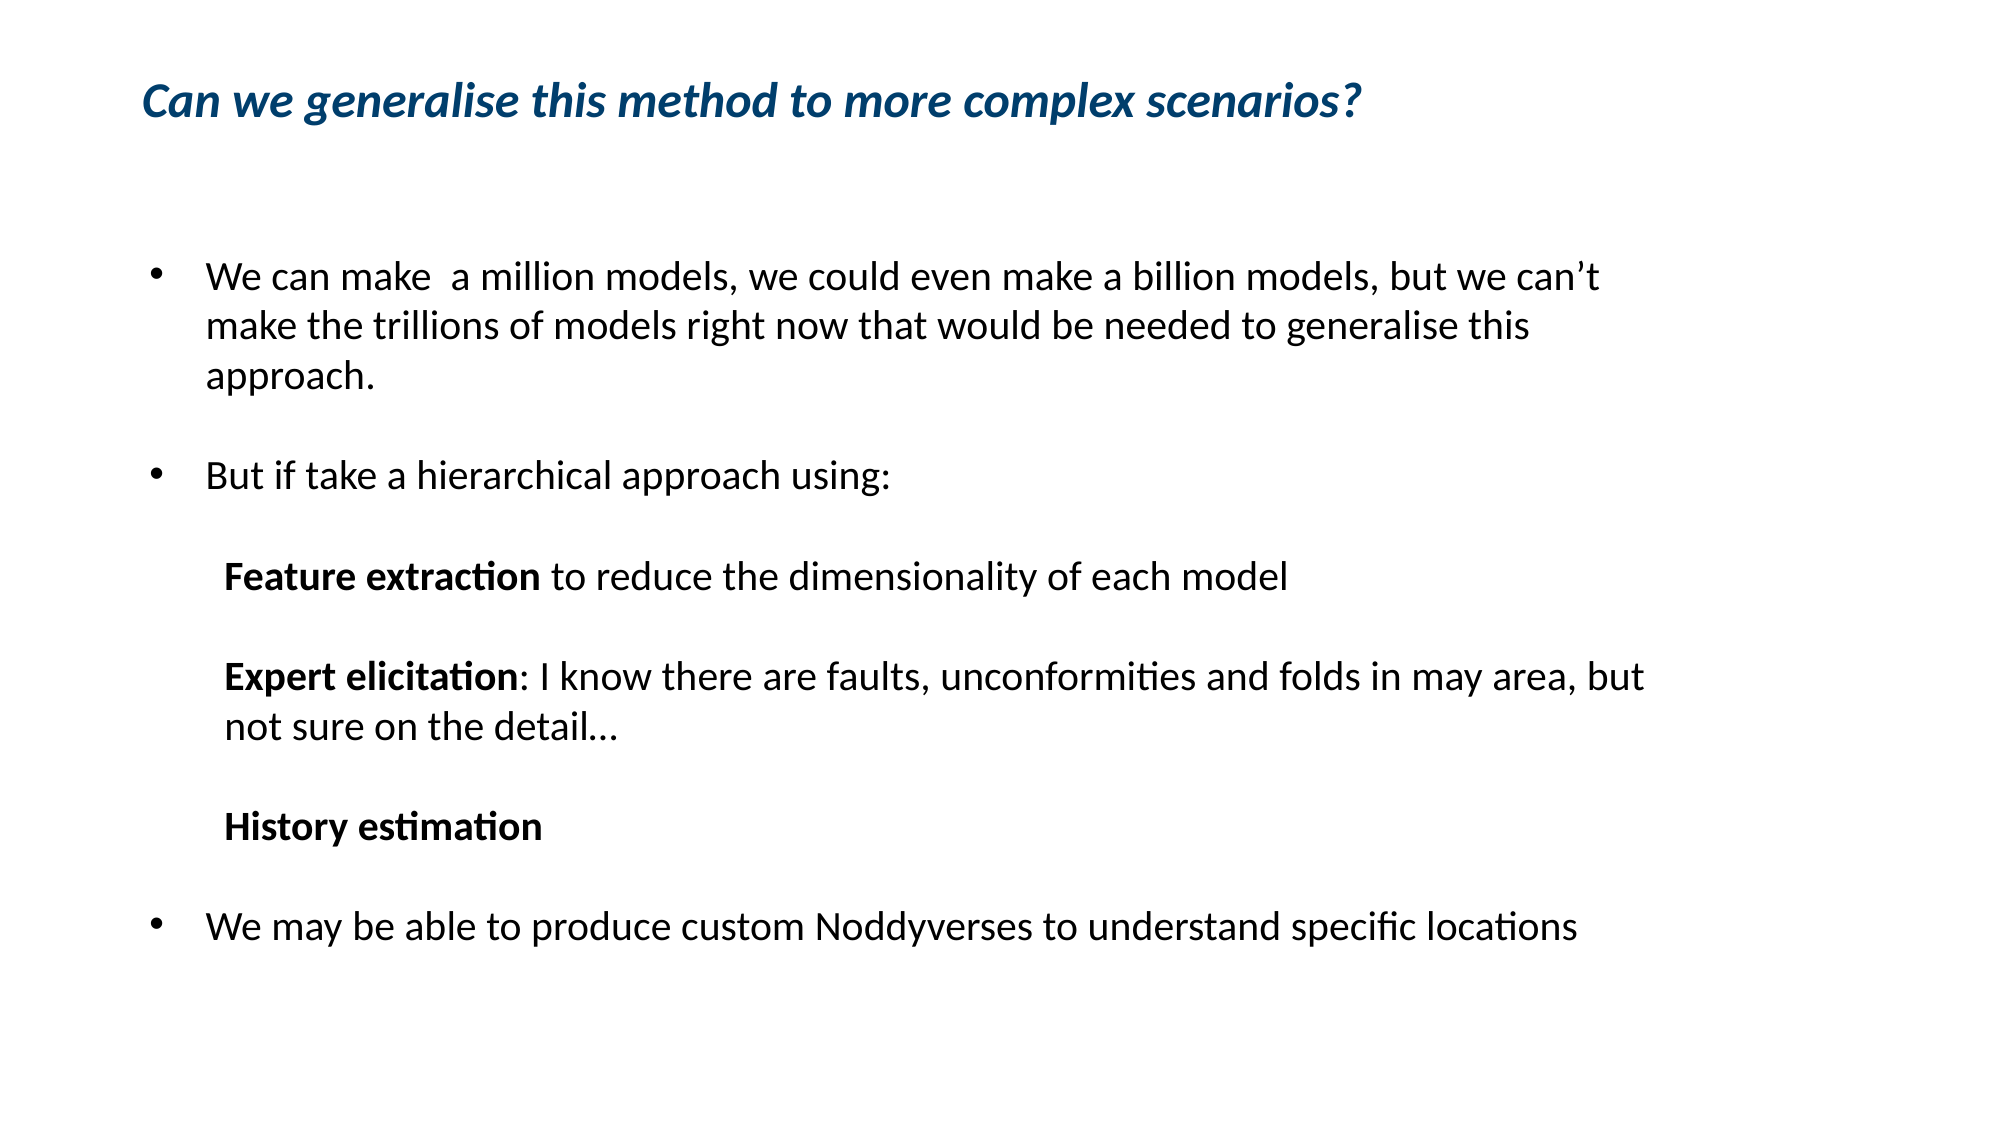

Can we generalise this method to more complex scenarios?
We can make  a million models, we could even make a billion models, but we can’t make the trillions of models right now that would be needed to generalise this approach.

But if take a hierarchical approach using:

Feature extraction to reduce the dimensionality of each model

Expert elicitation: I know there are faults, unconformities and folds in may area, but not sure on the detail…

History estimation

We may be able to produce custom Noddyverses to understand specific locations